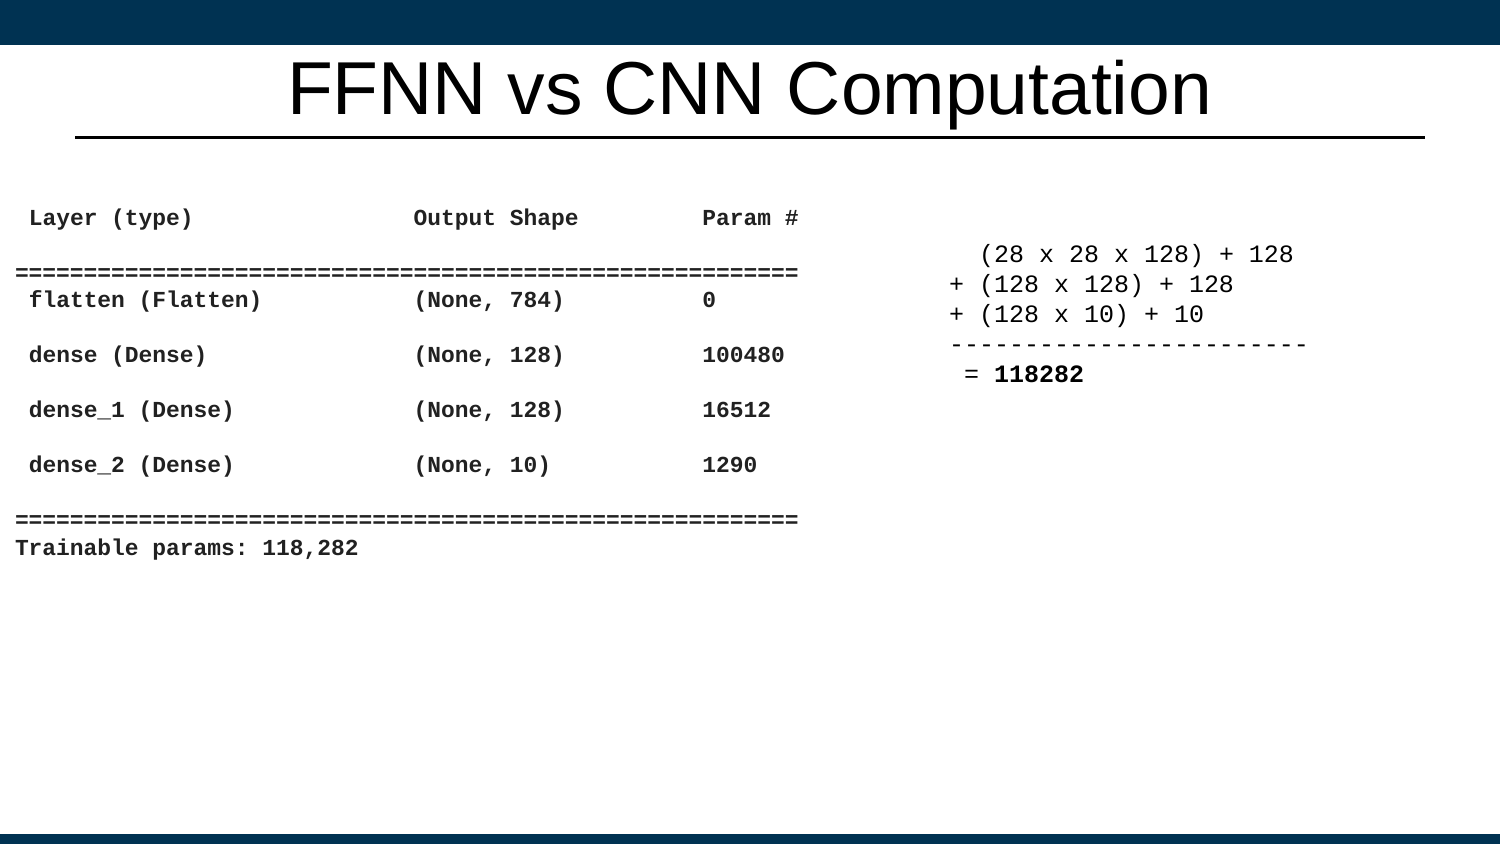

# FFNN vs CNN Computation
 Layer (type)                Output Shape         Param #
=========================================================
 flatten (Flatten)           (None, 784)          0
 dense (Dense)               (None, 128)          100480
 dense_1 (Dense)             (None, 128)          16512
 dense_2 (Dense)             (None, 10)           1290
=========================================================
Trainable params: 118,282
  (28 x 28 x 128) + 128
+ (128 x 128) + 128
+ (128 x 10) + 10
------------------------
 = 118282